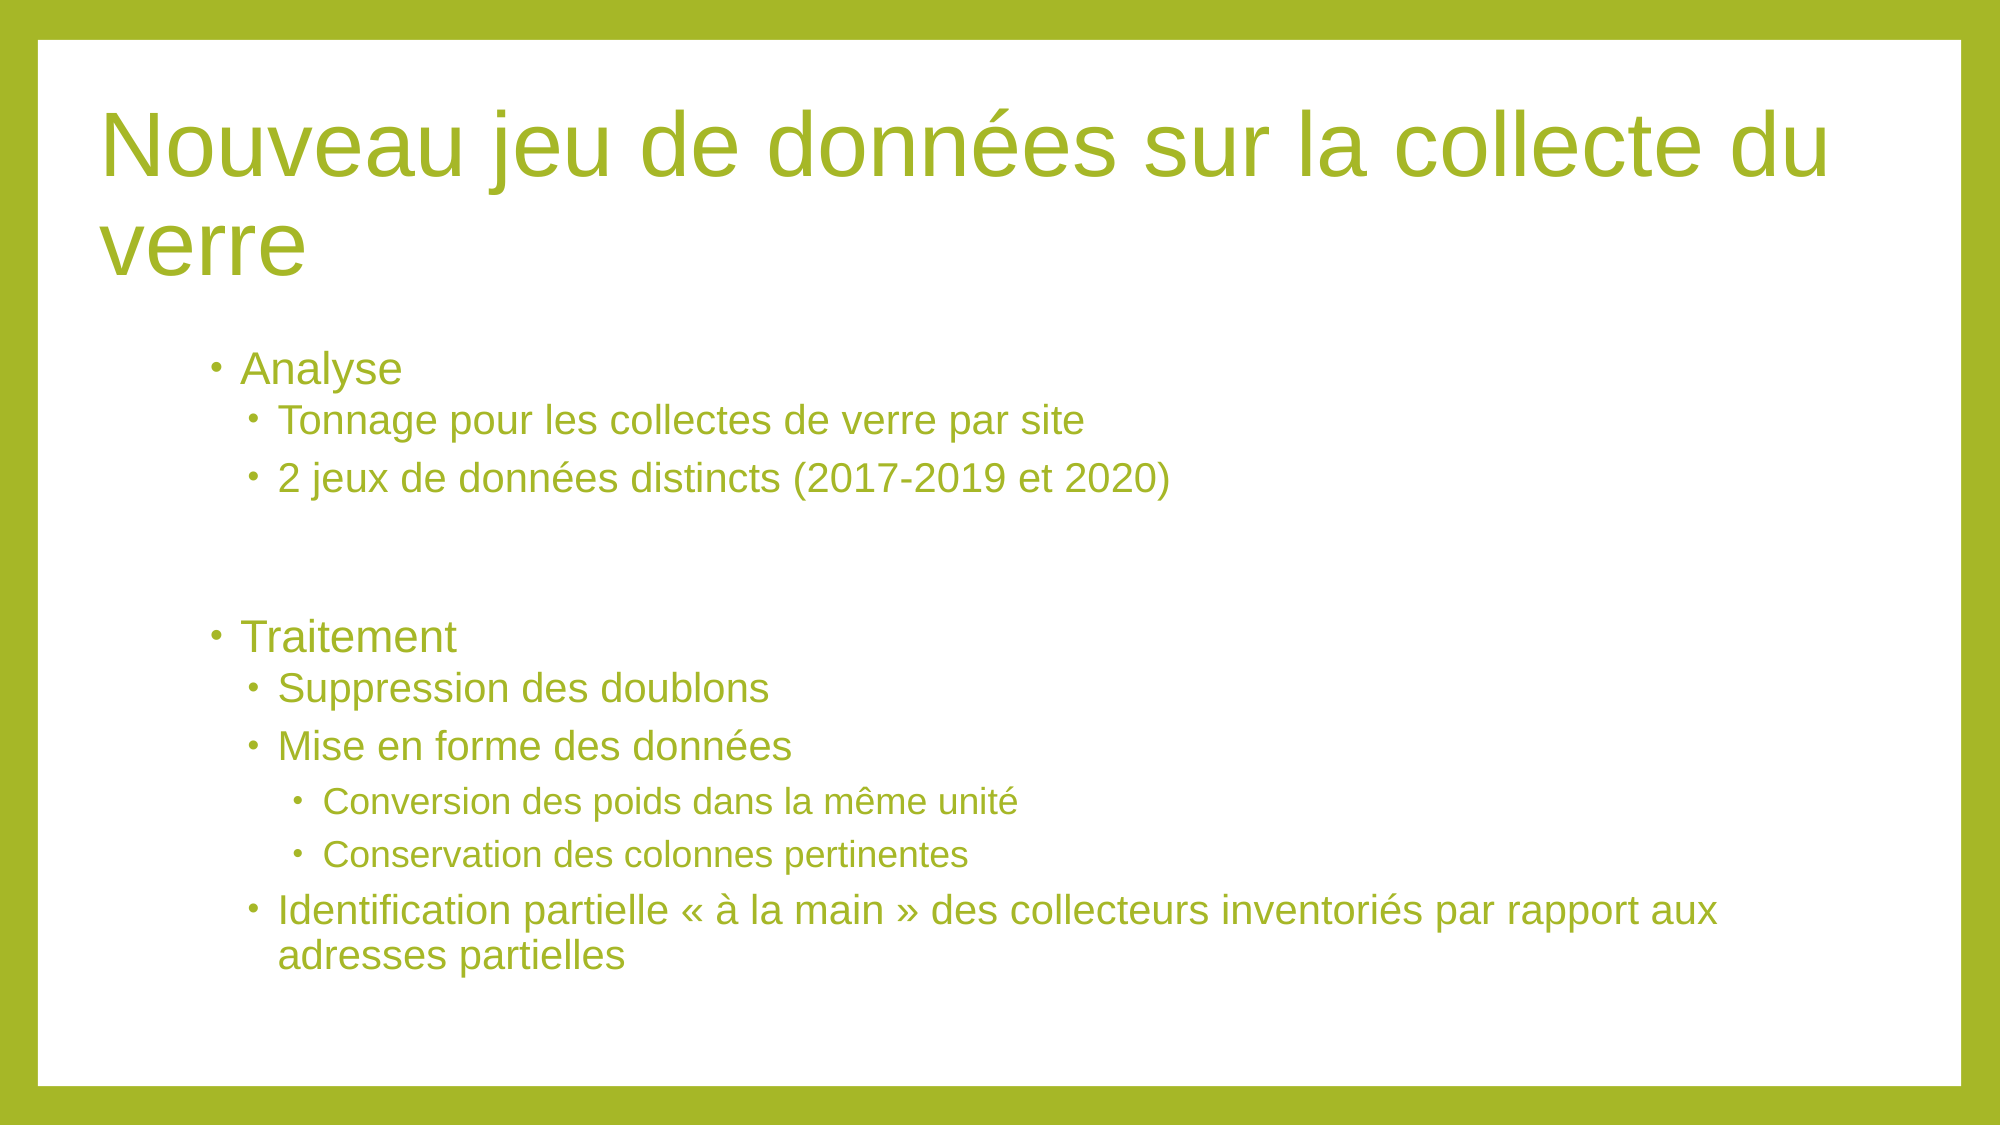

# Nouveau jeu de données sur la collecte du verre
Analyse
Tonnage pour les collectes de verre par site
2 jeux de données distincts (2017-2019 et 2020)

Traitement
Suppression des doublons
Mise en forme des données
Conversion des poids dans la même unité
Conservation des colonnes pertinentes
Identification partielle « à la main » des collecteurs inventoriés par rapport aux adresses partielles